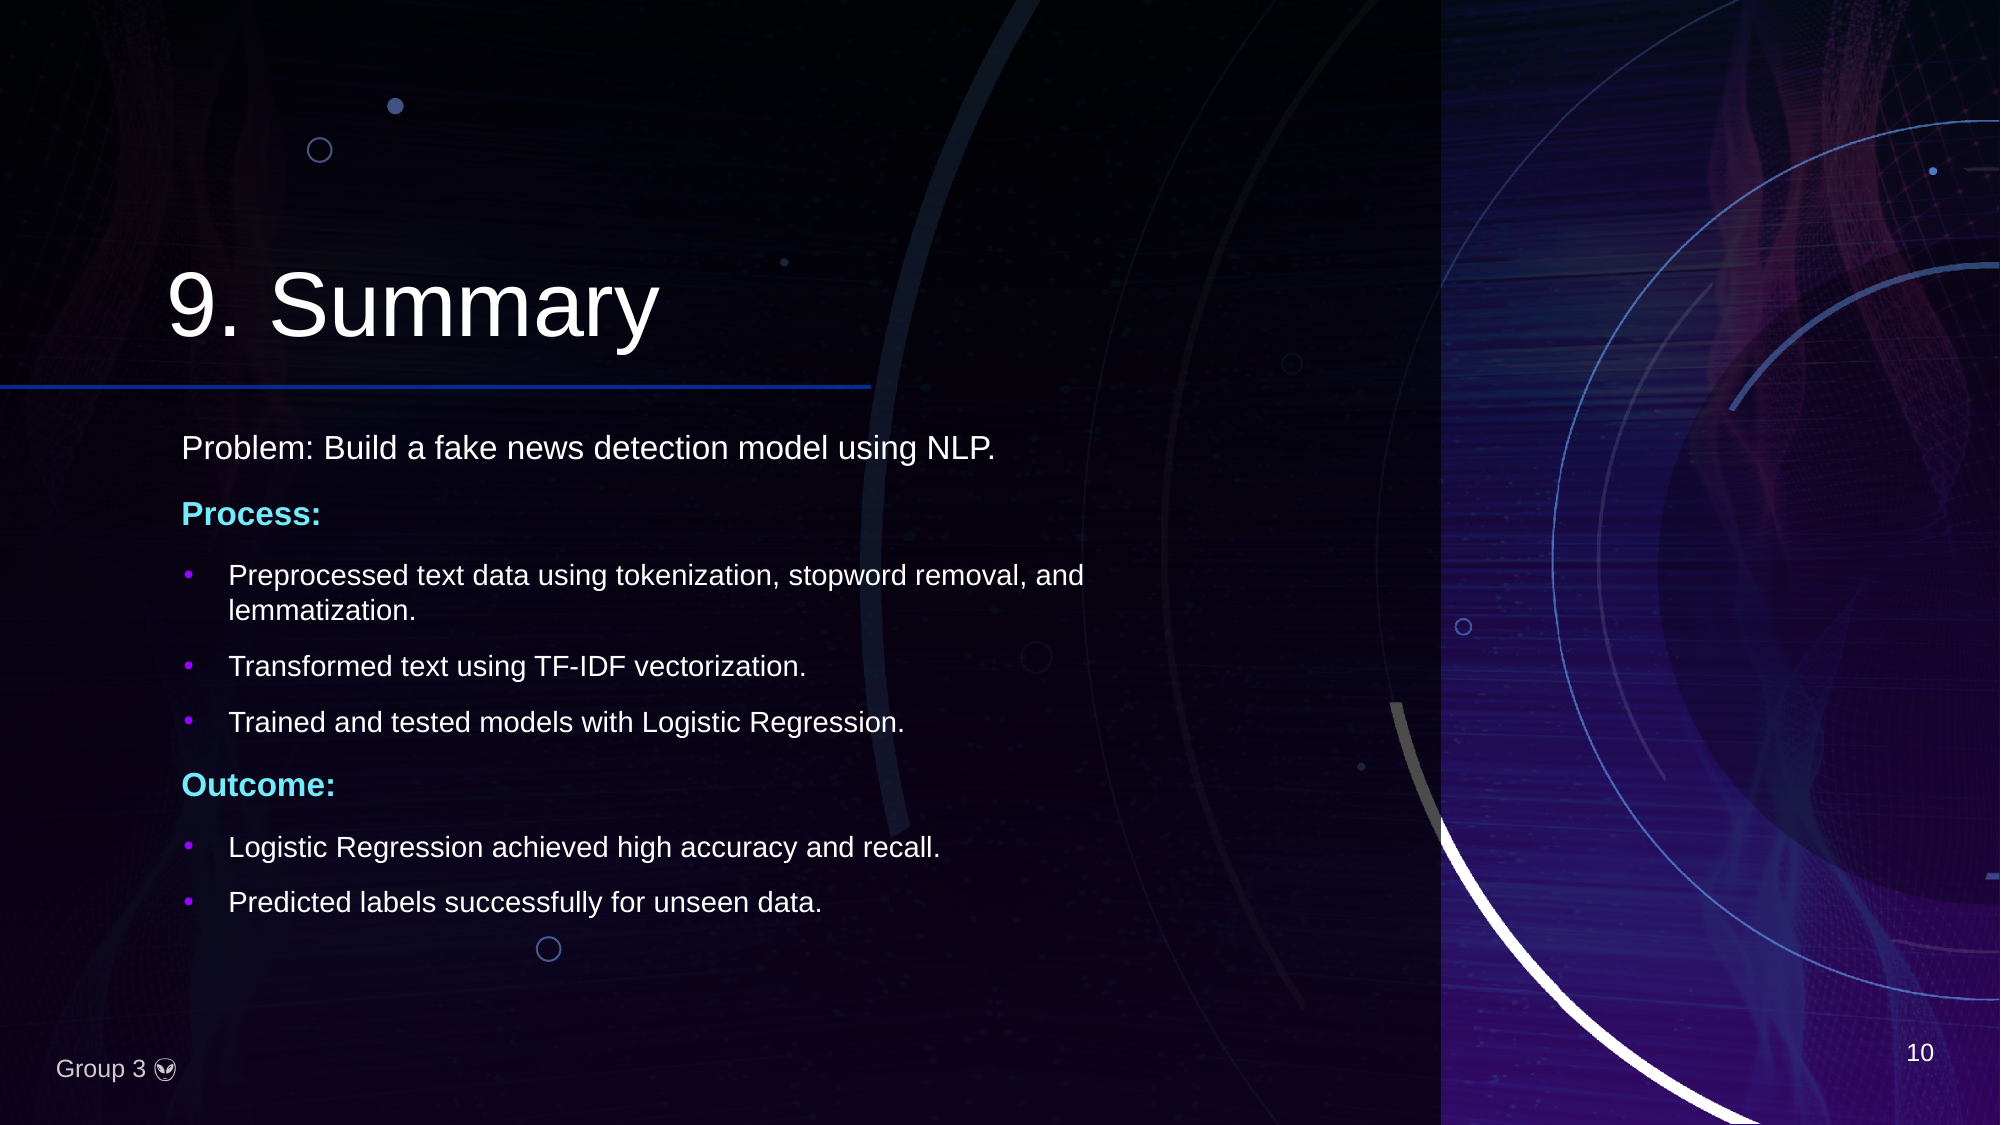

9. Summary
Problem: Build a fake news detection model using NLP.
Process:
Preprocessed text data using tokenization, stopword removal, and lemmatization.
Transformed text using TF-IDF vectorization.
Trained and tested models with Logistic Regression.
Outcome:
Logistic Regression achieved high accuracy and recall.
Predicted labels successfully for unseen data.

10
Group 3 👽